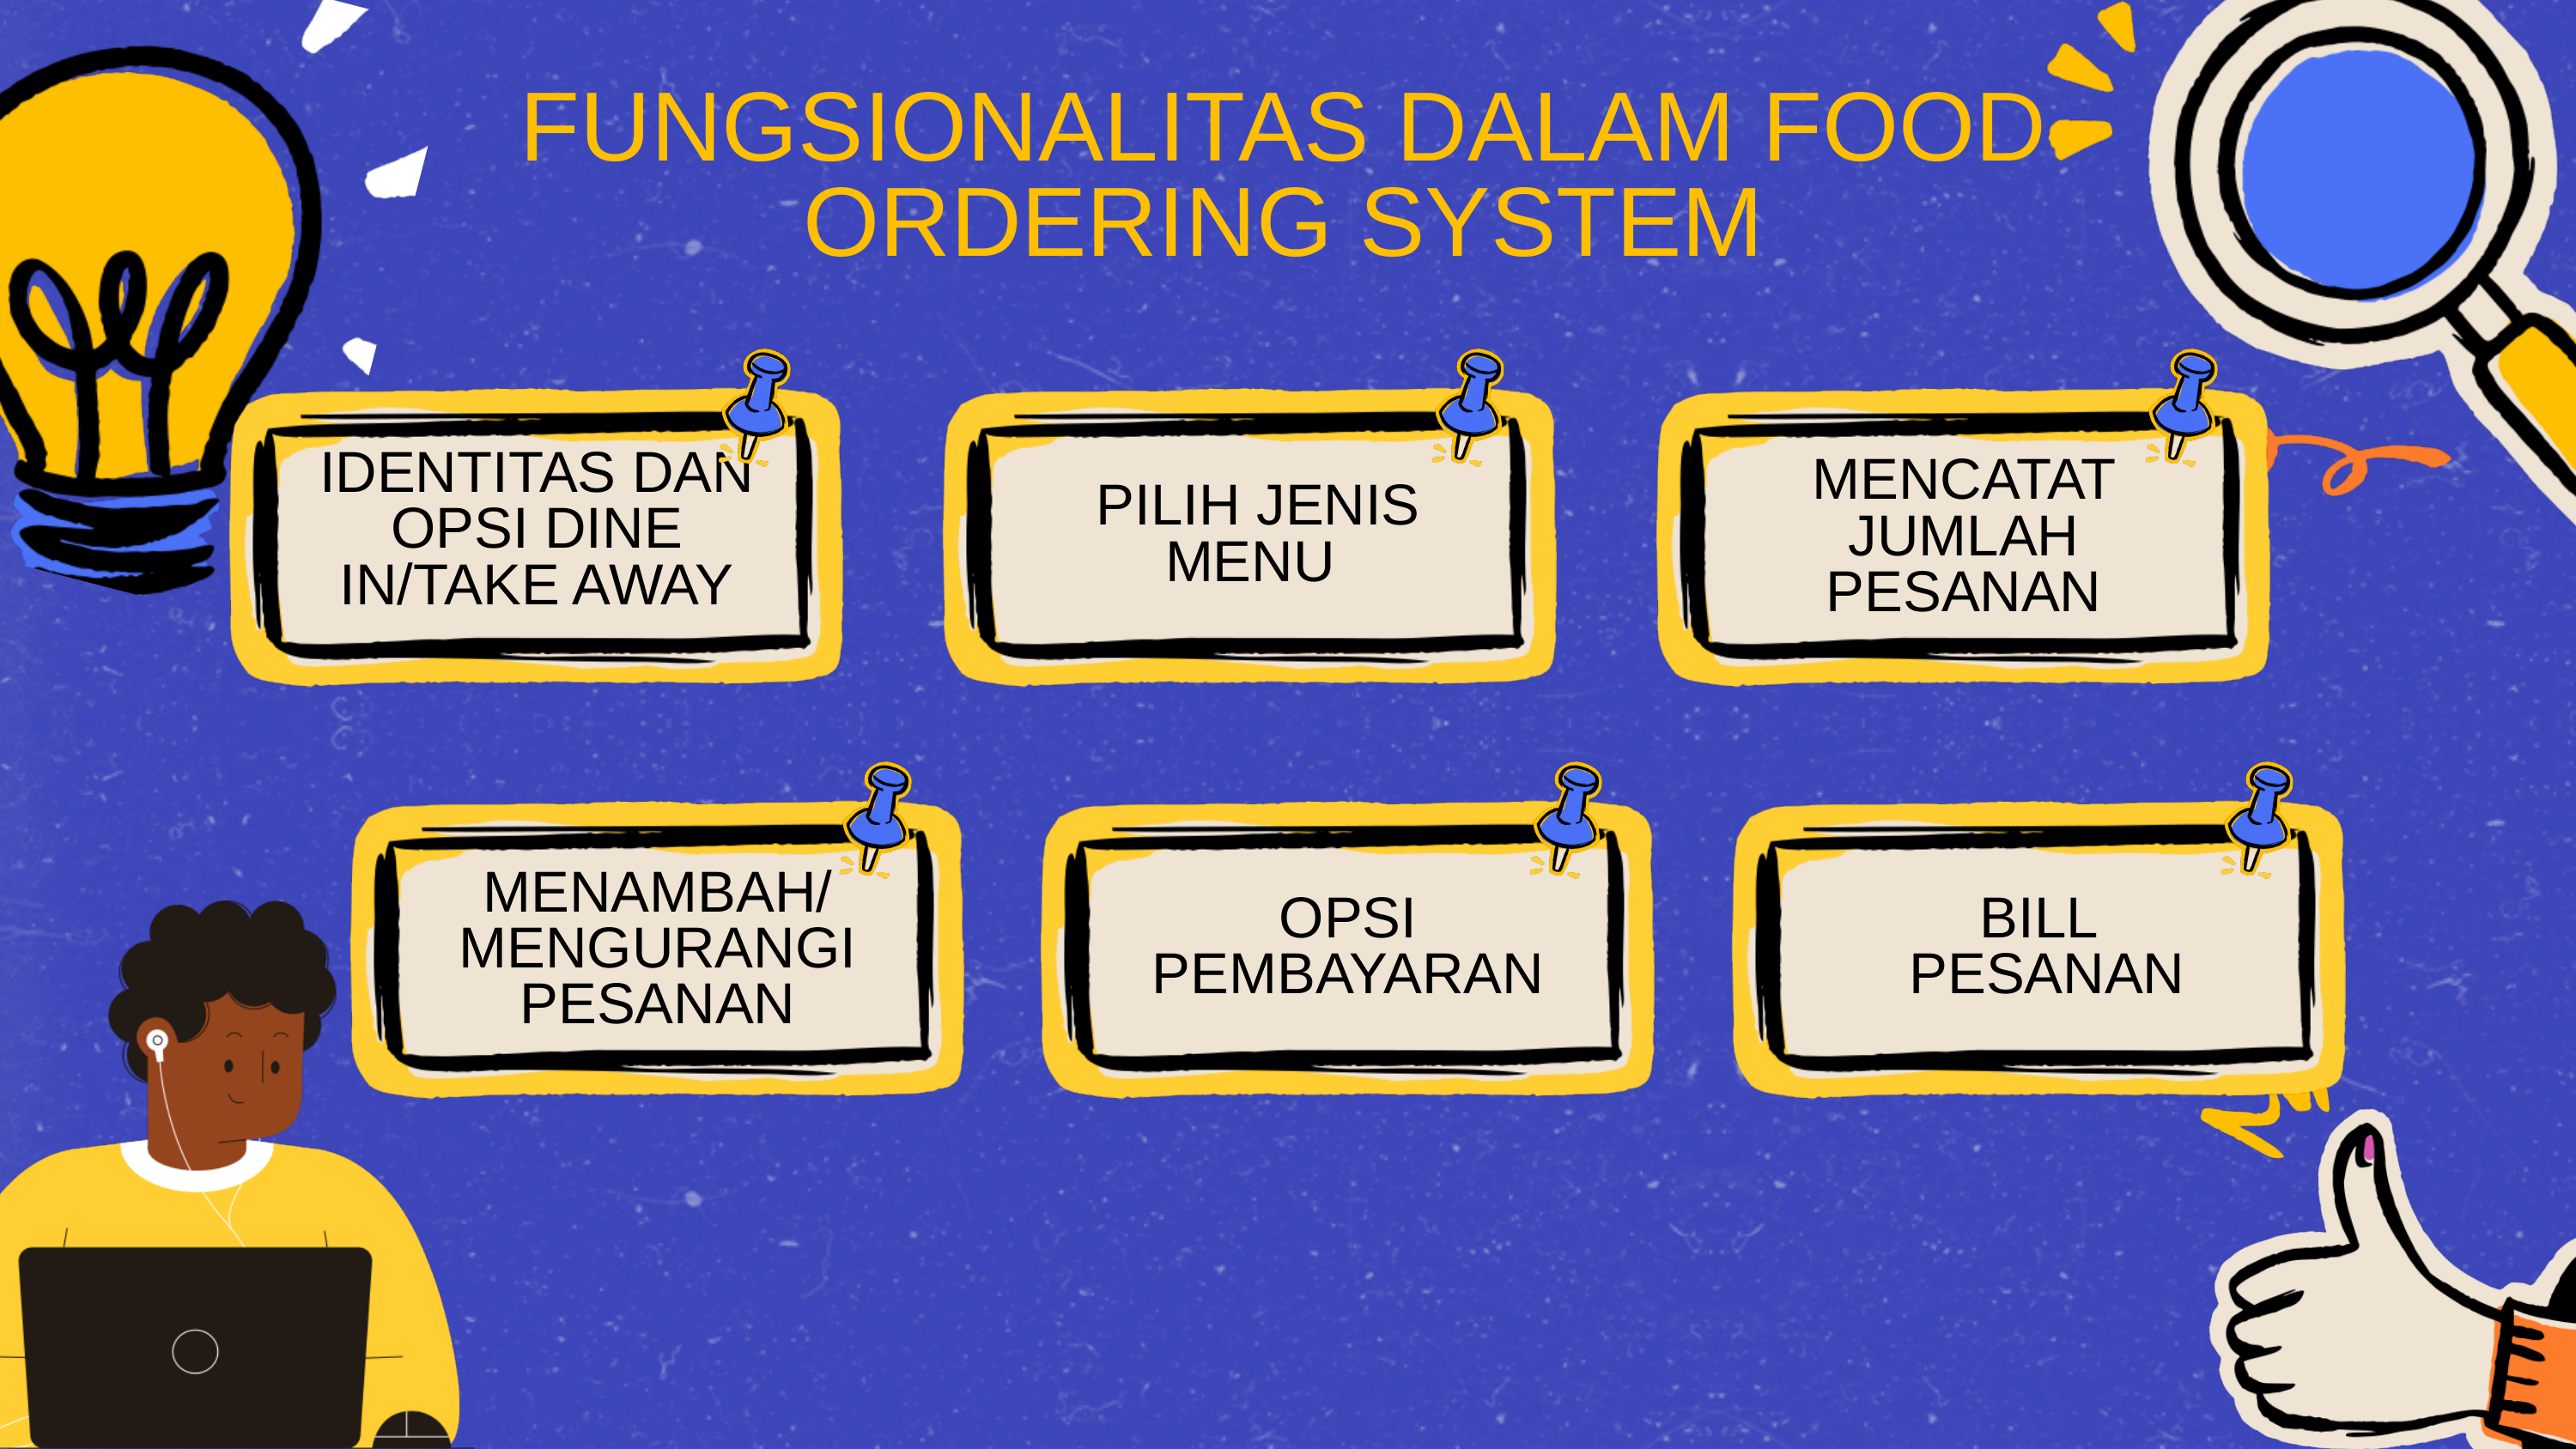

FUNGSIONALITAS DALAM FOOD ORDERING SYSTEM

 PILIH JENIS MENU

IDENTITAS DAN OPSI DINE IN/TAKE AWAY
MENCATAT JUMLAH PESANAN

OPSI PEMBAYARAN

BILL
 PESANAN

MENAMBAH/
MENGURANGI PESANAN